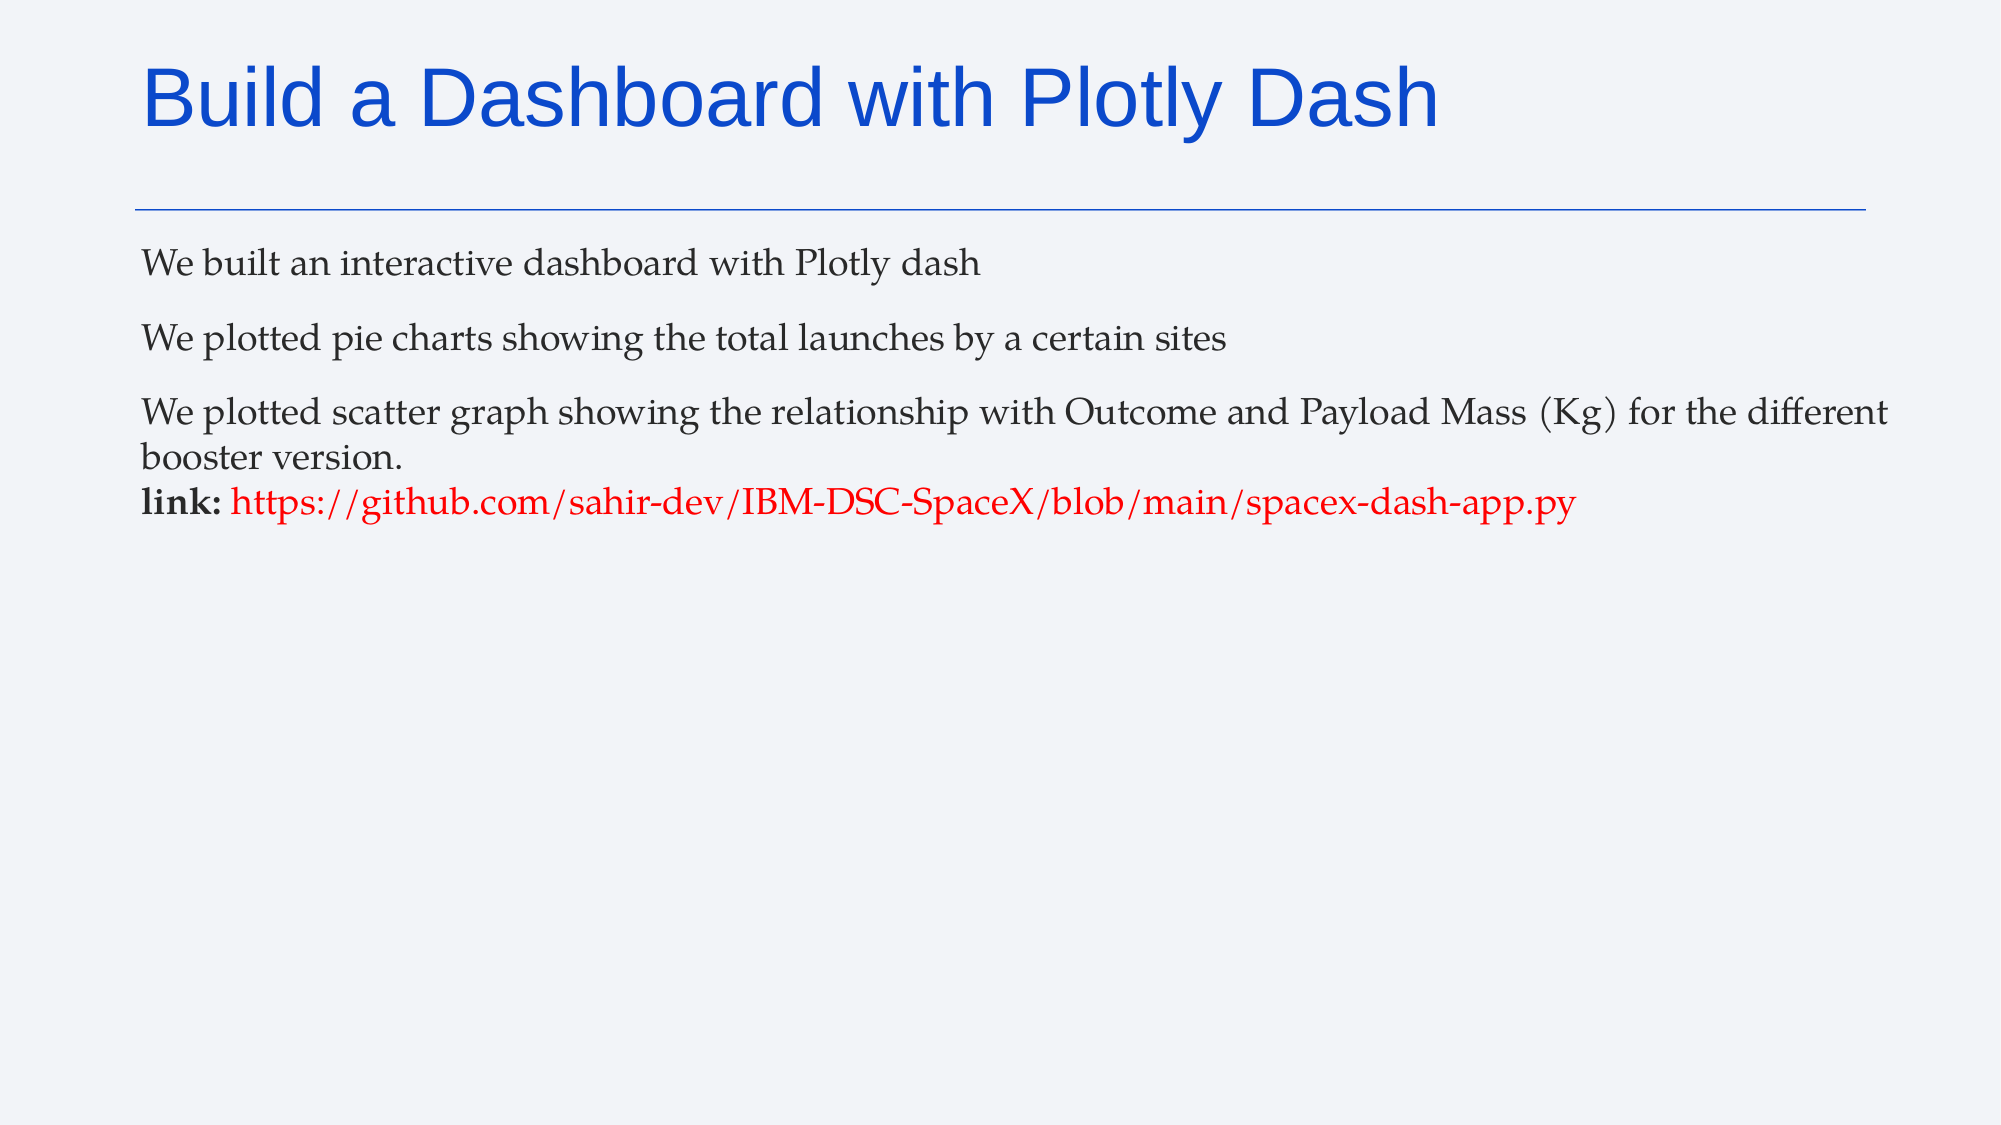

Build a Dashboard with Plotly Dash
We built an interactive dashboard with Plotly dash
We plotted pie charts showing the total launches by a certain sites
We plotted scatter graph showing the relationship with Outcome and Payload Mass (Kg) for the different booster version.
link: https://github.com/sahir-dev/IBM-DSC-SpaceX/blob/main/spacex-dash-app.py

15